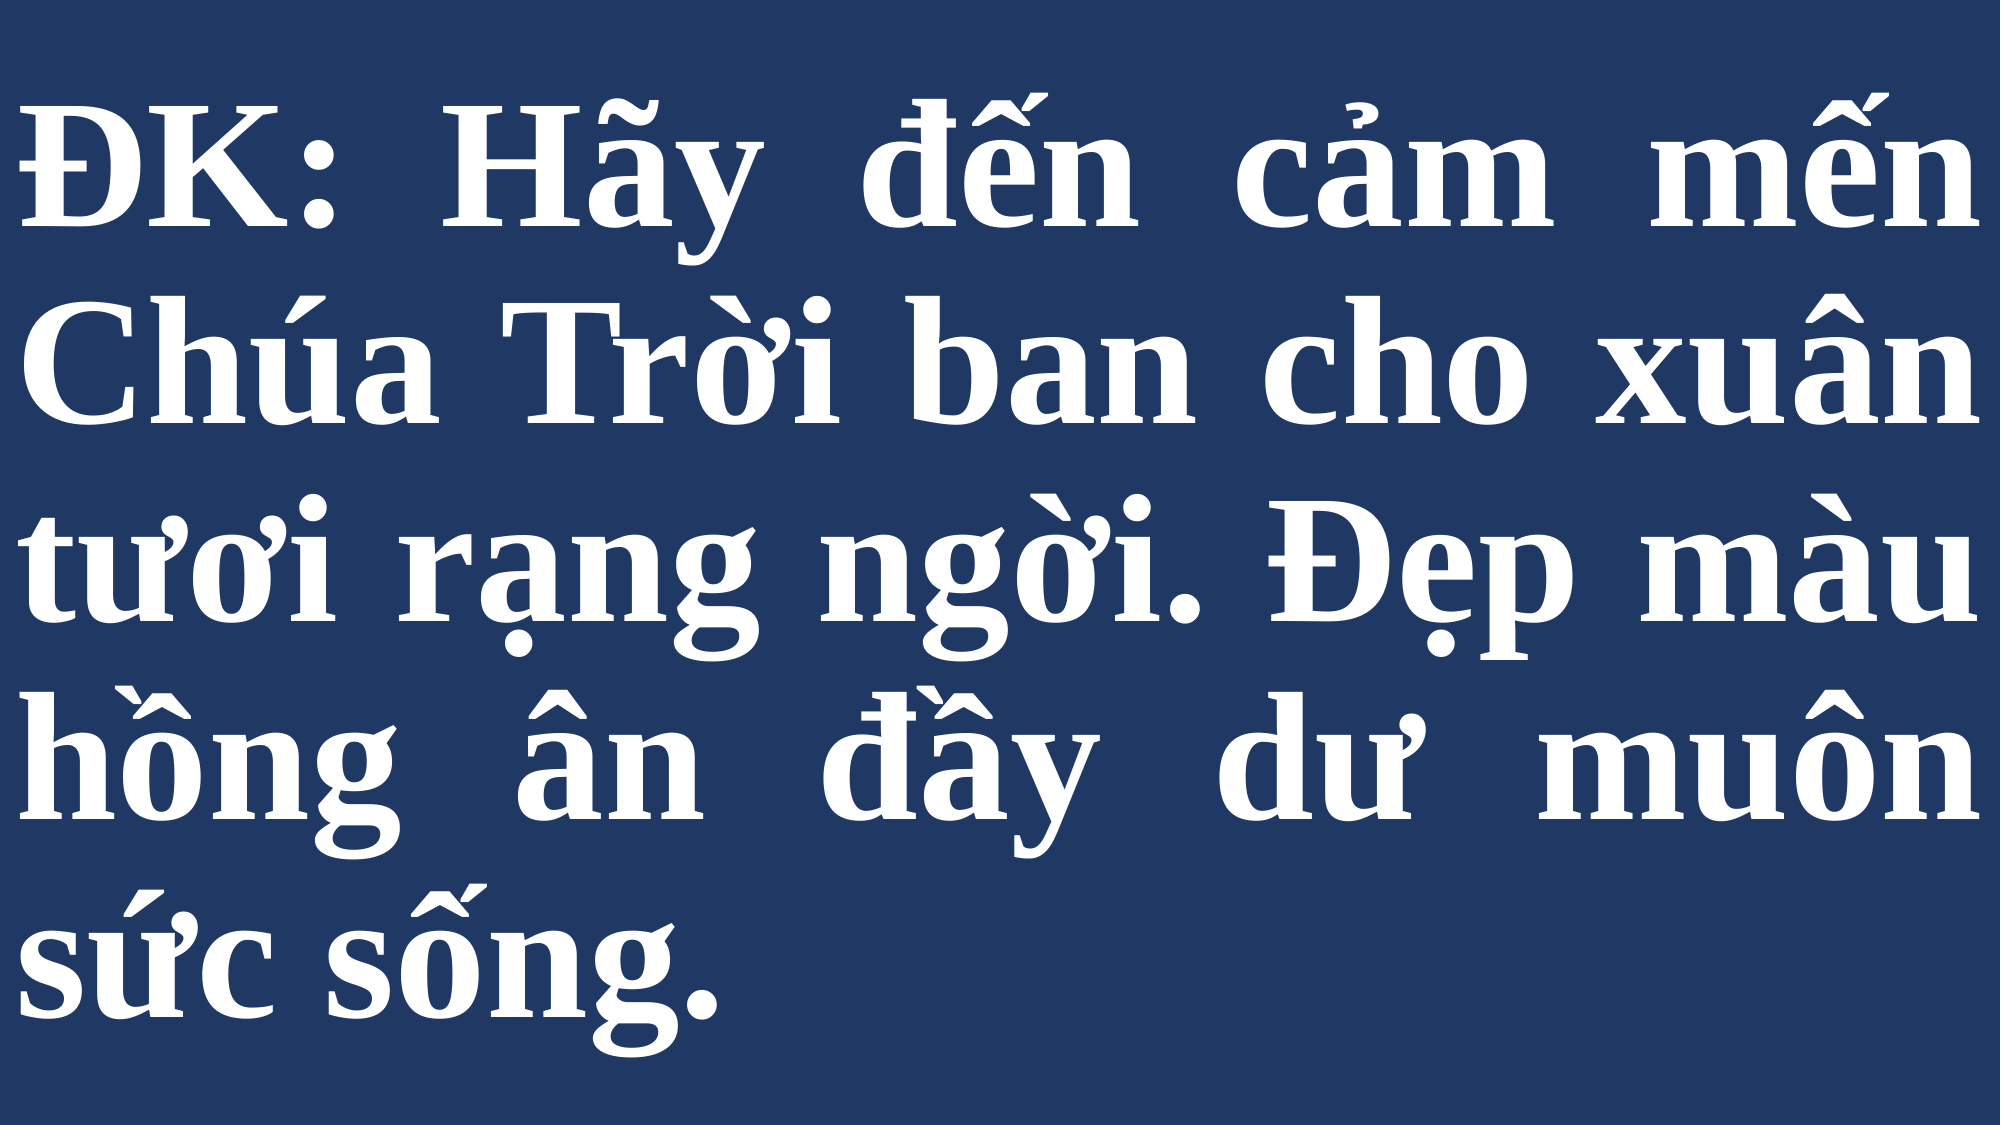

# ĐK: Hãy đến cảm mến Chúa Trời ban cho xuân tươi rạng ngời. Đẹp màu hồng ân đầy dư muôn sức sống.